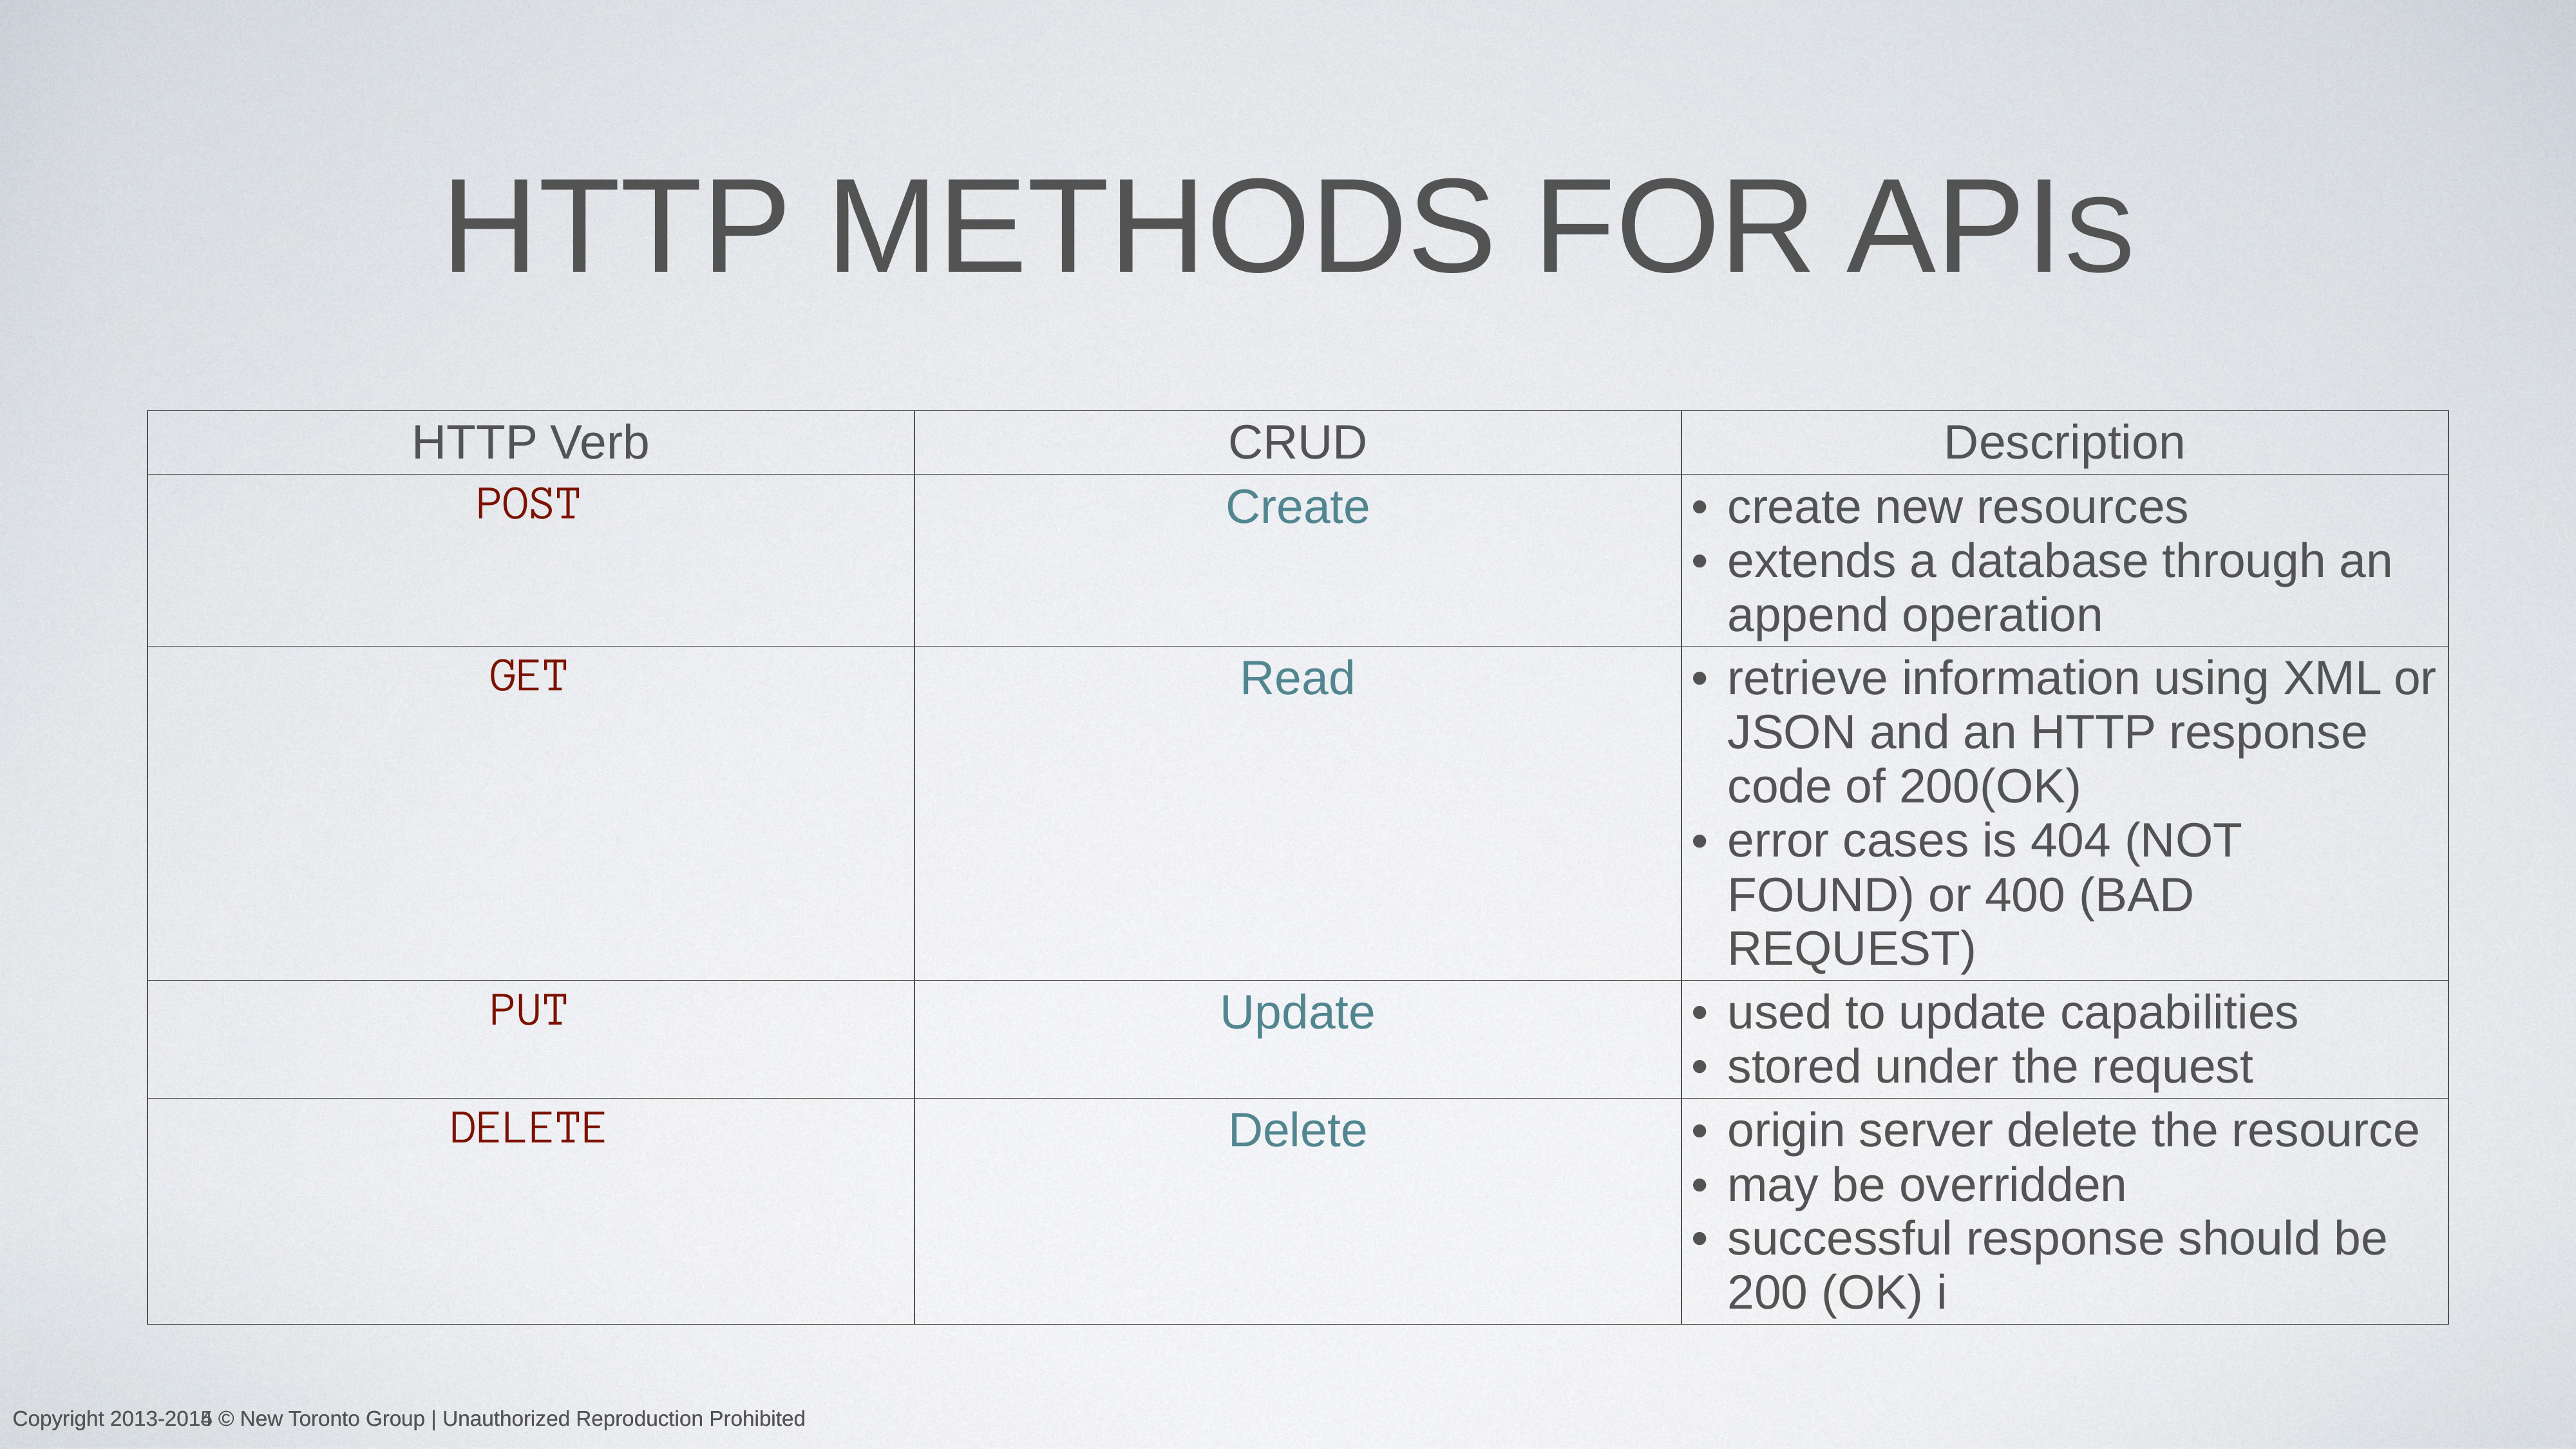

# HTTP Methods for APIs
| HTTP Verb | CRUD | Description |
| --- | --- | --- |
| POST | Create | create new resources extends a database through an append operation |
| GET | Read | retrieve information using XML or JSON and an HTTP response code of 200(OK) error cases is 404 (NOT FOUND) or 400 (BAD REQUEST) |
| PUT | Update | used to update capabilities stored under the request |
| DELETE | Delete | origin server delete the resource may be overridden successful response should be 200 (OK) i |